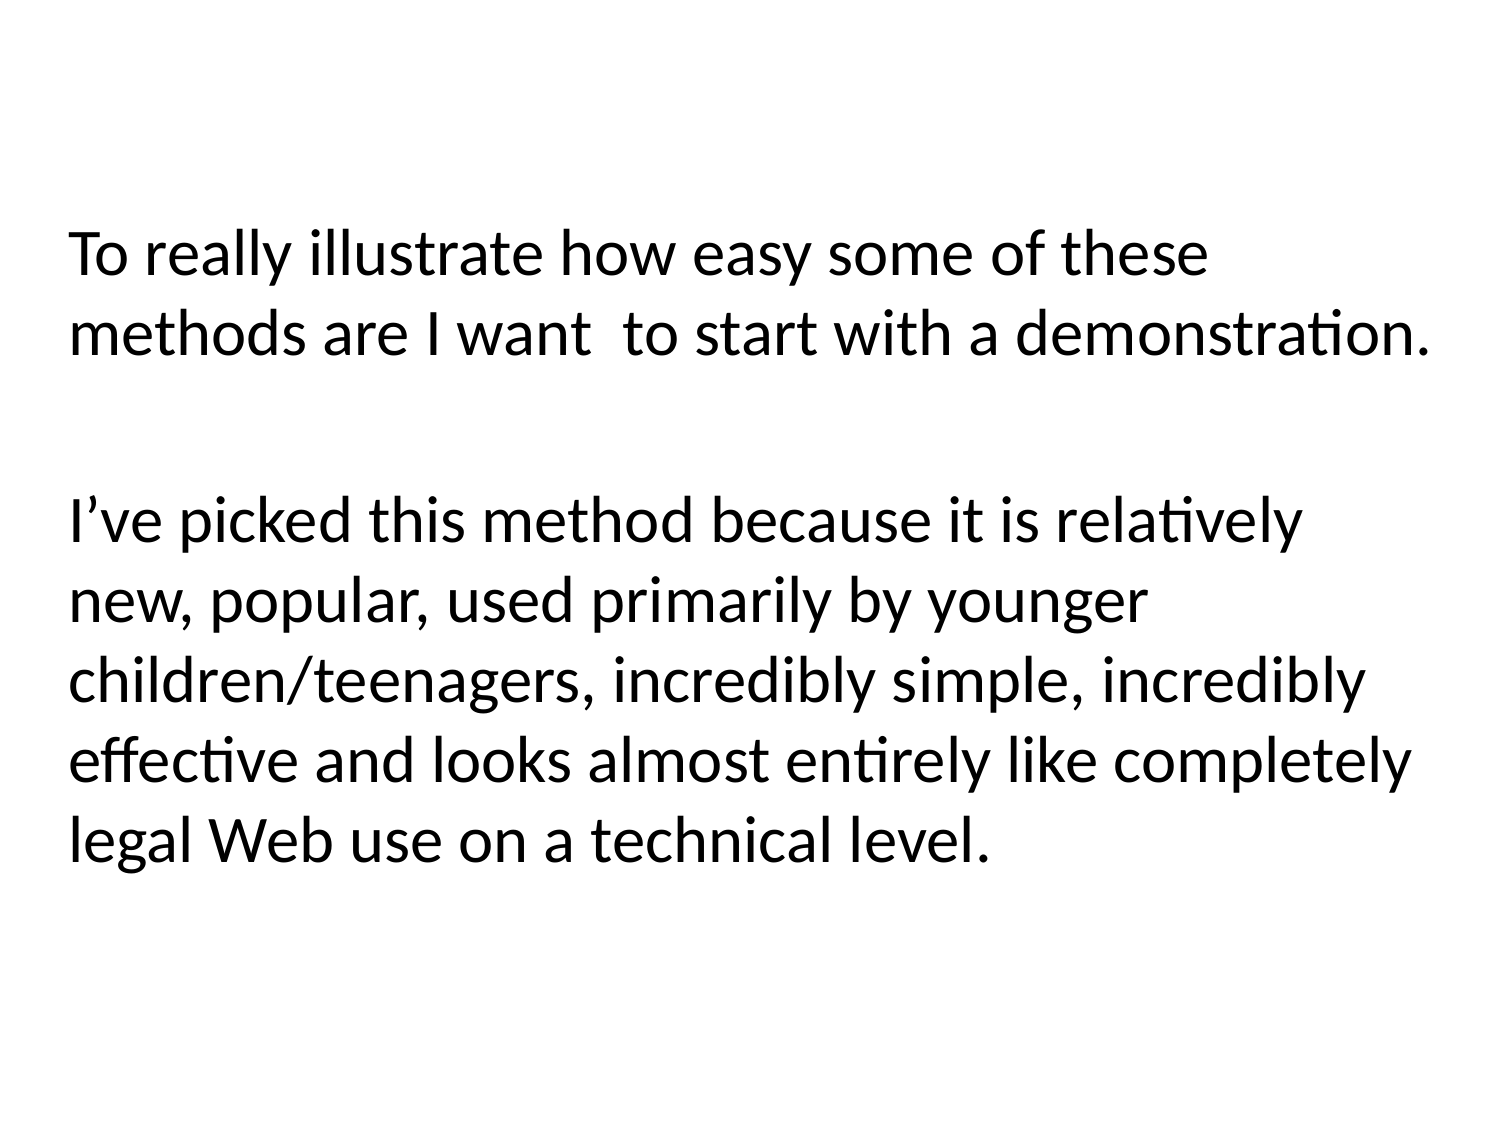

To really illustrate how easy some of these methods are I want  to start with a demonstration.

I’ve picked this method because it is relatively new, popular, used primarily by younger children/teenagers, incredibly simple, incredibly effective and looks almost entirely like completely legal Web use on a technical level.